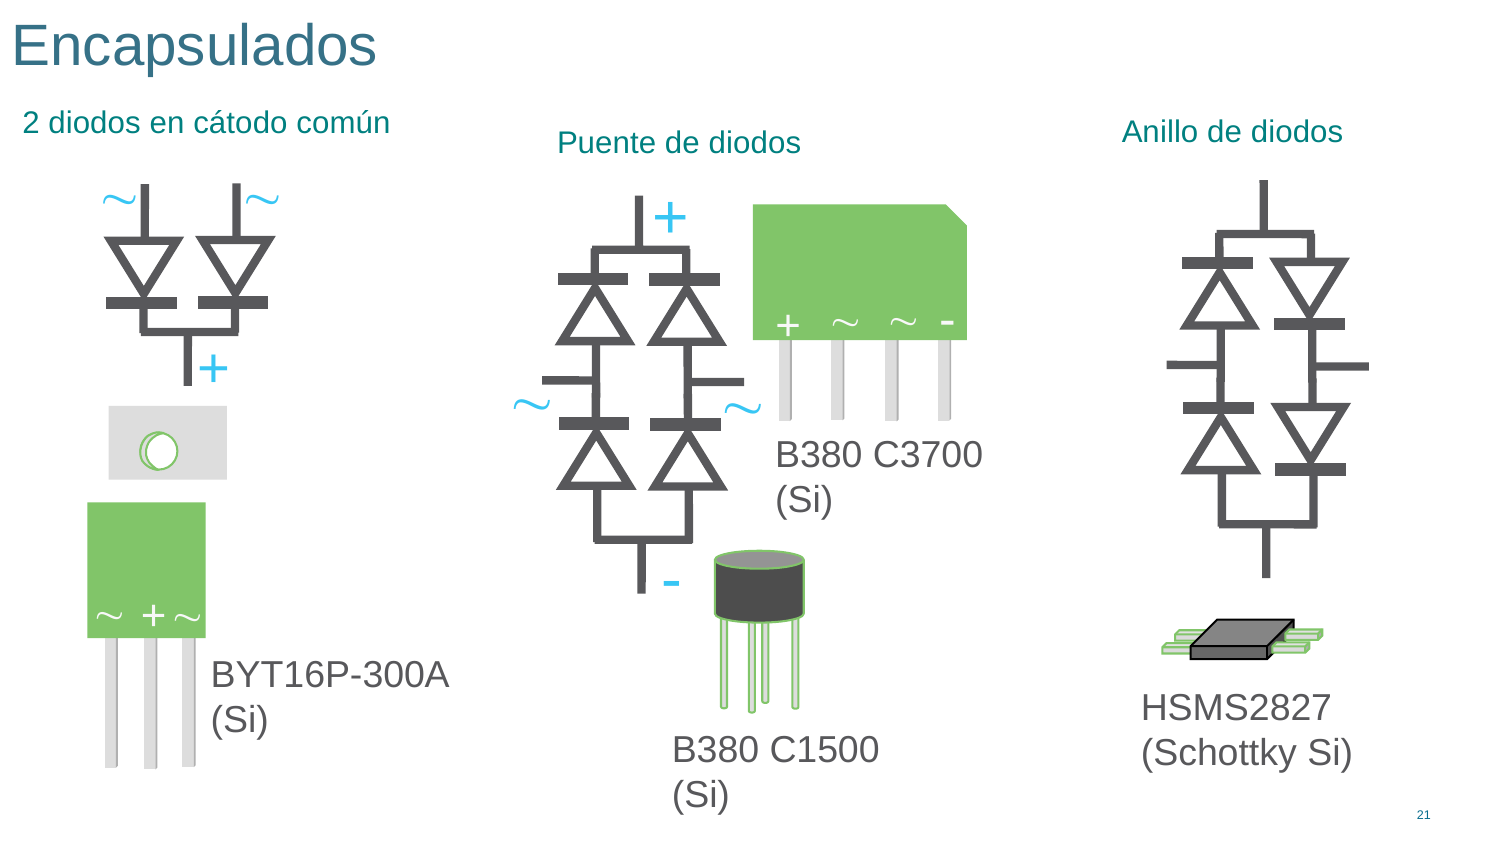

Encapsulados
2 diodos en cátodo común
∼
∼

+

∼
+
∼
BYT16P-300A
(Si)
Anillo de diodos

HSMS2827
(Schottky Si)
Puente de diodos

-
∼
∼
+

B380 C3700
(Si)

B380 C1500
(Si)
+

∼
∼
-